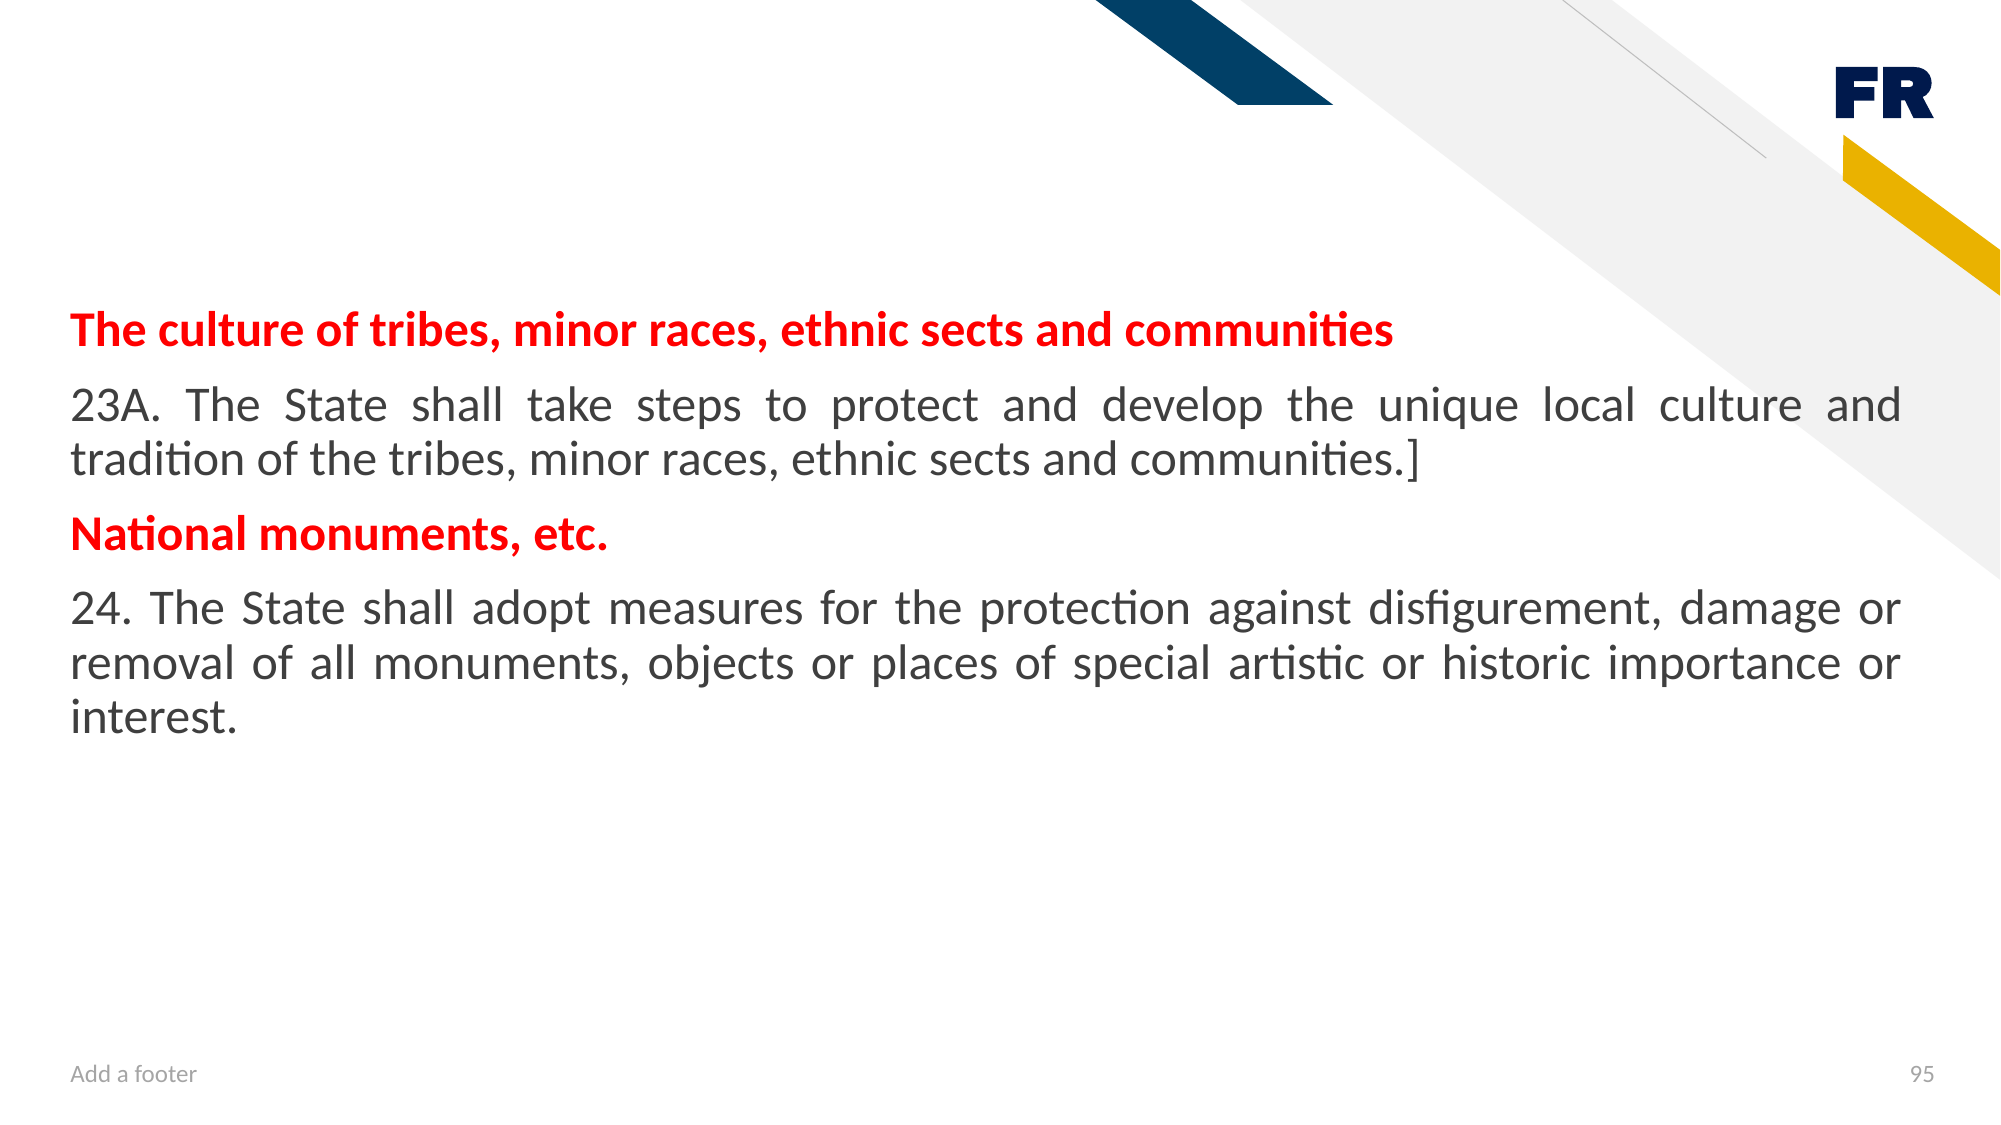

The culture of tribes, minor races, ethnic sects and communities
23A. The State shall take steps to protect and develop the unique local culture and tradition of the tribes, minor races, ethnic sects and communities.]
National monuments, etc.
24. The State shall adopt measures for the protection against disfigurement, damage or removal of all monuments, objects or places of special artistic or historic importance or interest.

Add a footer
95